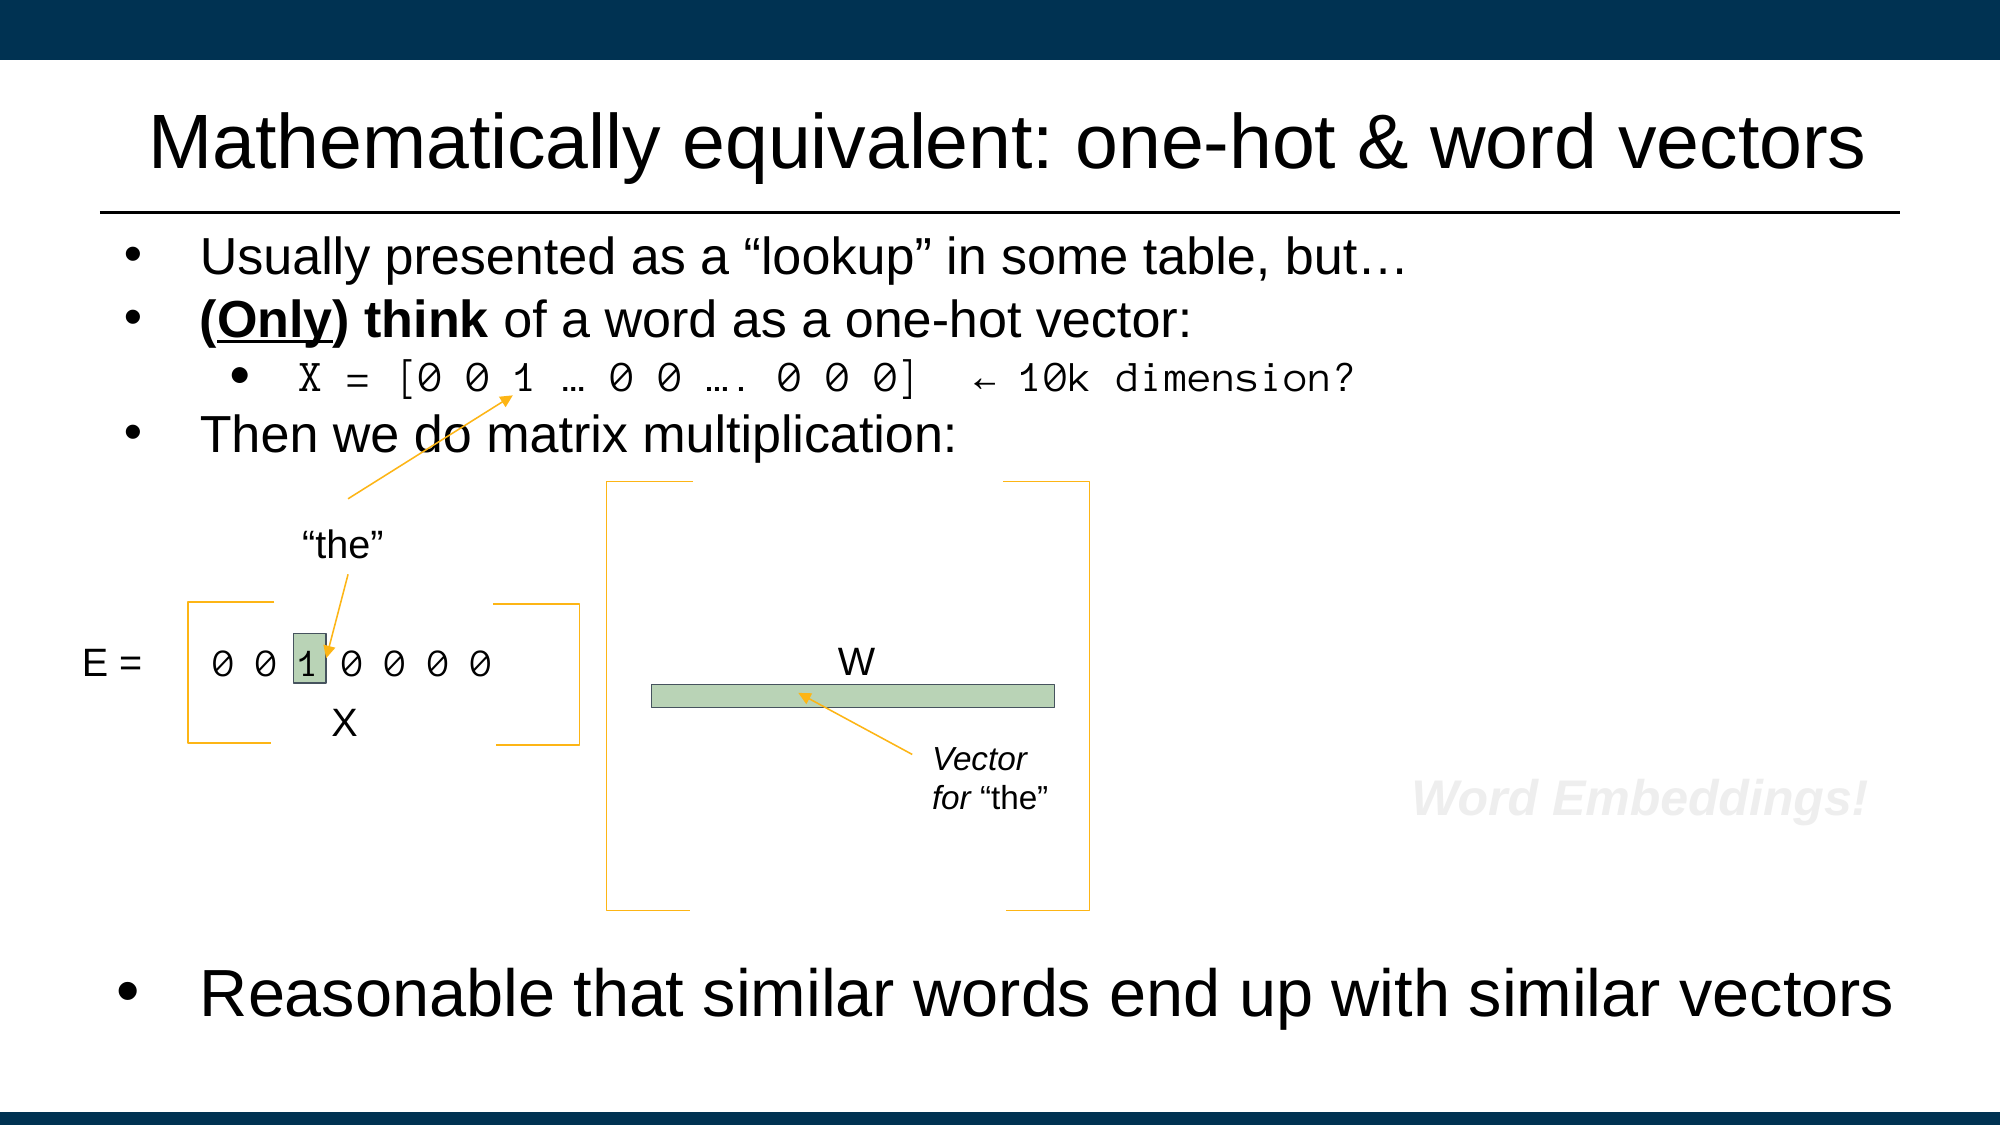

# Mathematically equivalent: one-hot & word vectors
Usually presented as a “lookup” in some table, but…
(Only) think of a word as a one-hot vector:
X = [0 0 1 … 0 0 …. 0 0 0]  ← 10k dimension?
Then we do matrix multiplication:

“the”

W
E =
0 0 1 0 0 0 0

X
Vector for “the”
Word Embeddings!
Reasonable that similar words end up with similar vectors